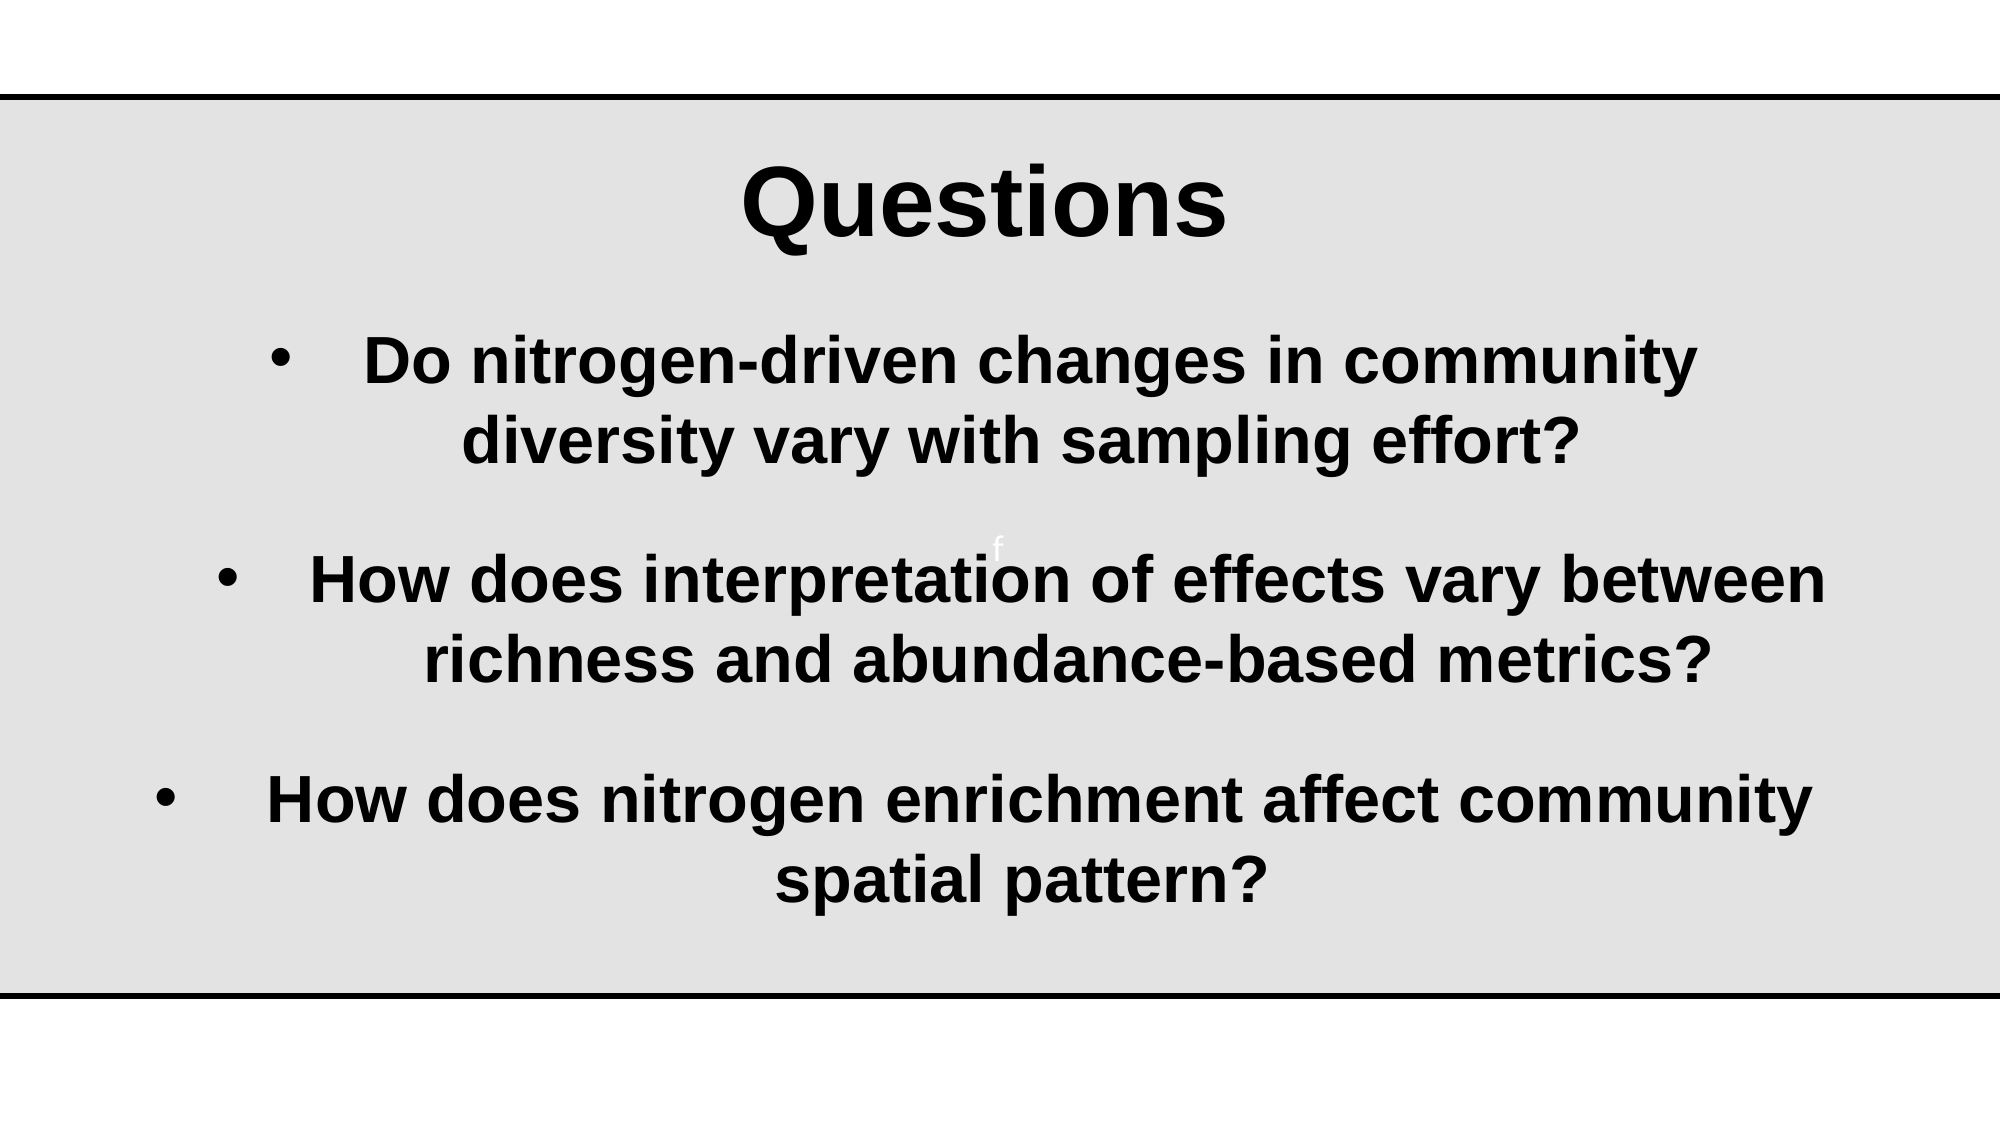

f
Questions

Do nitrogen-driven changes in community diversity vary with sampling effort?

How does interpretation of effects vary between richness and abundance-based metrics?

 How does nitrogen enrichment affect community spatial pattern?